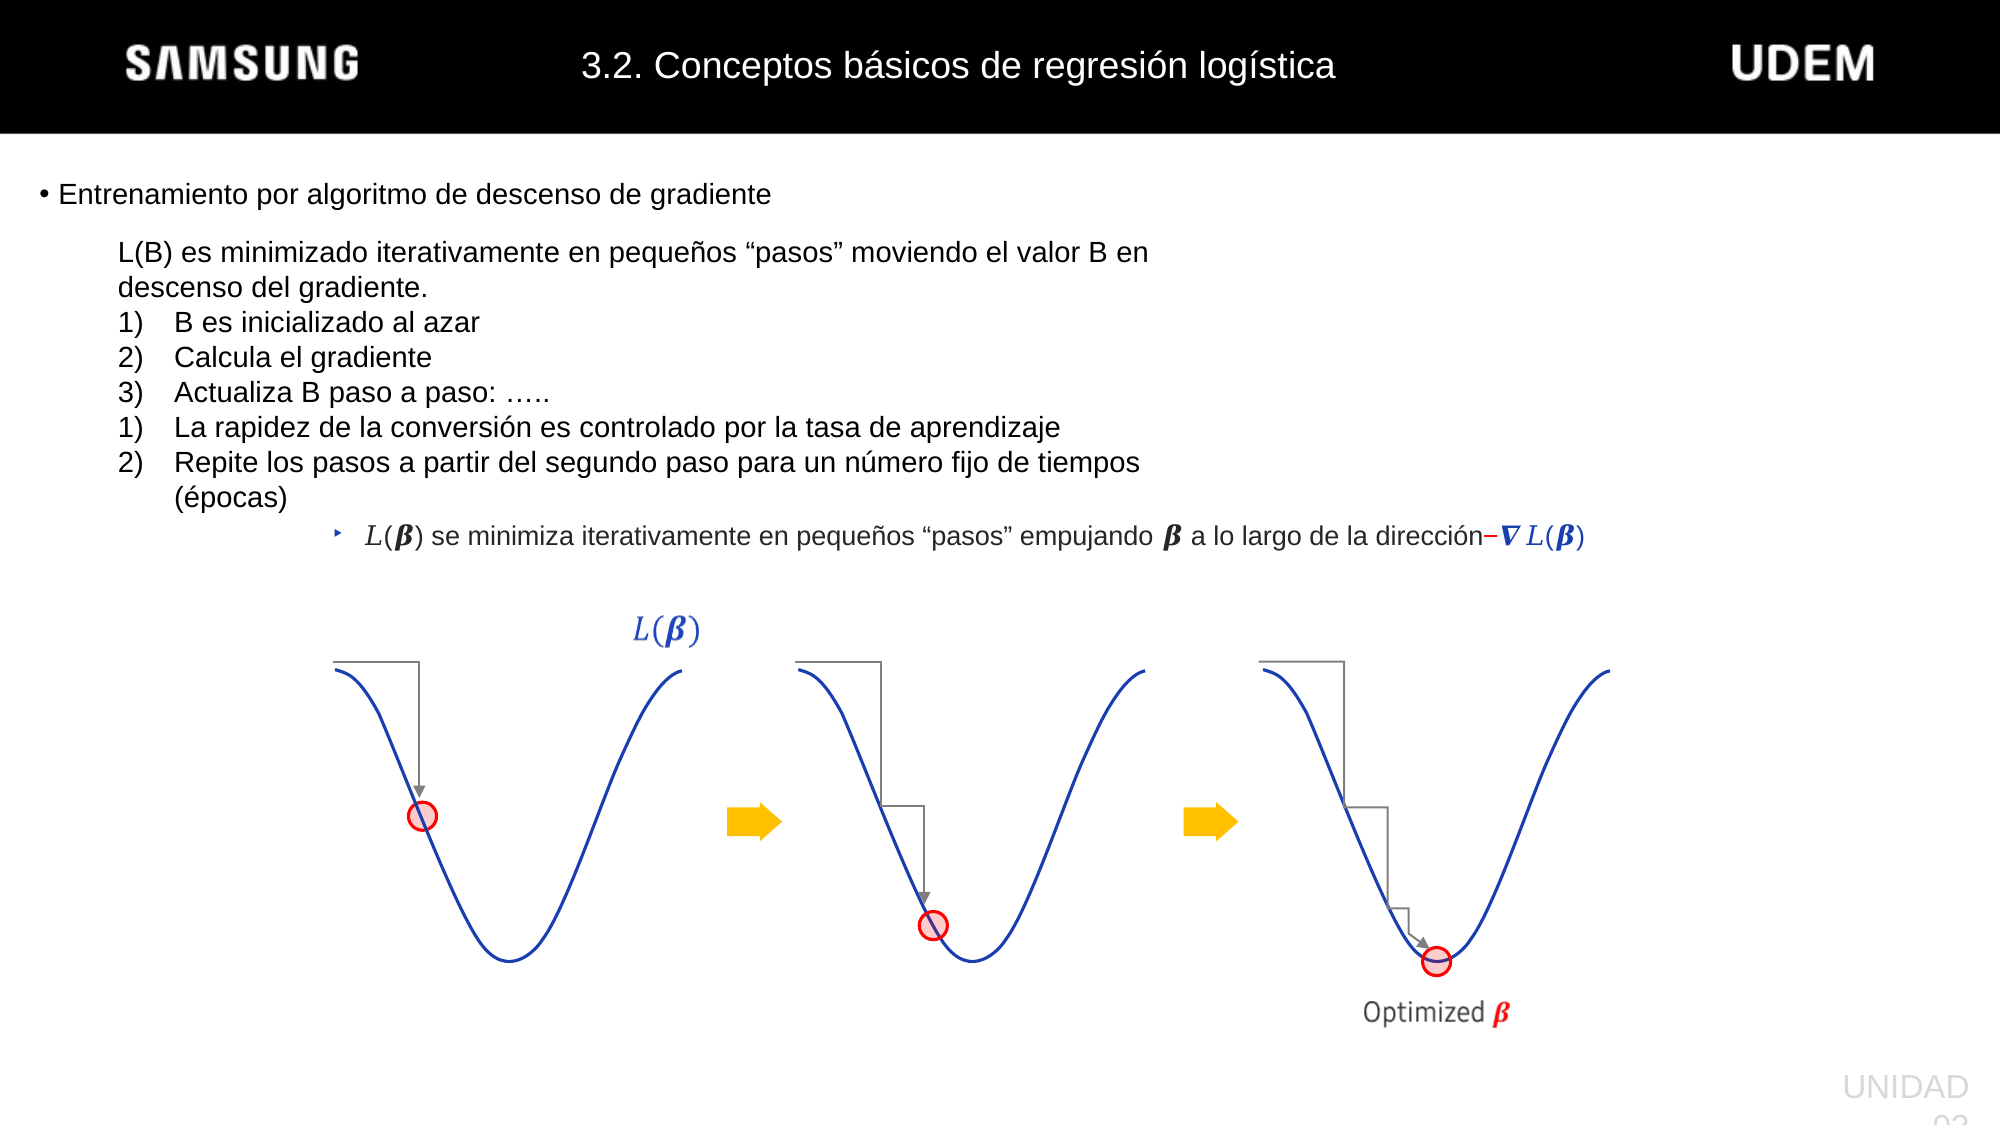

3.2. Conceptos básicos de regresión logística

Entrenamiento por algoritmo de descenso de gradiente
L(B) es minimizado iterativamente en pequeños “pasos” moviendo el valor B en descenso del gradiente.
B es inicializado al azar
Calcula el gradiente
Actualiza B paso a paso: …..
La rapidez de la conversión es controlado por la tasa de aprendizaje
Repite los pasos a partir del segundo paso para un número fijo de tiempos (épocas)
𝐿(𝜷) se minimiza iterativamente en pequeños “pasos” empujando 𝜷 a lo largo de la dirección−𝜵𝐿(𝜷)

UNIDAD 03